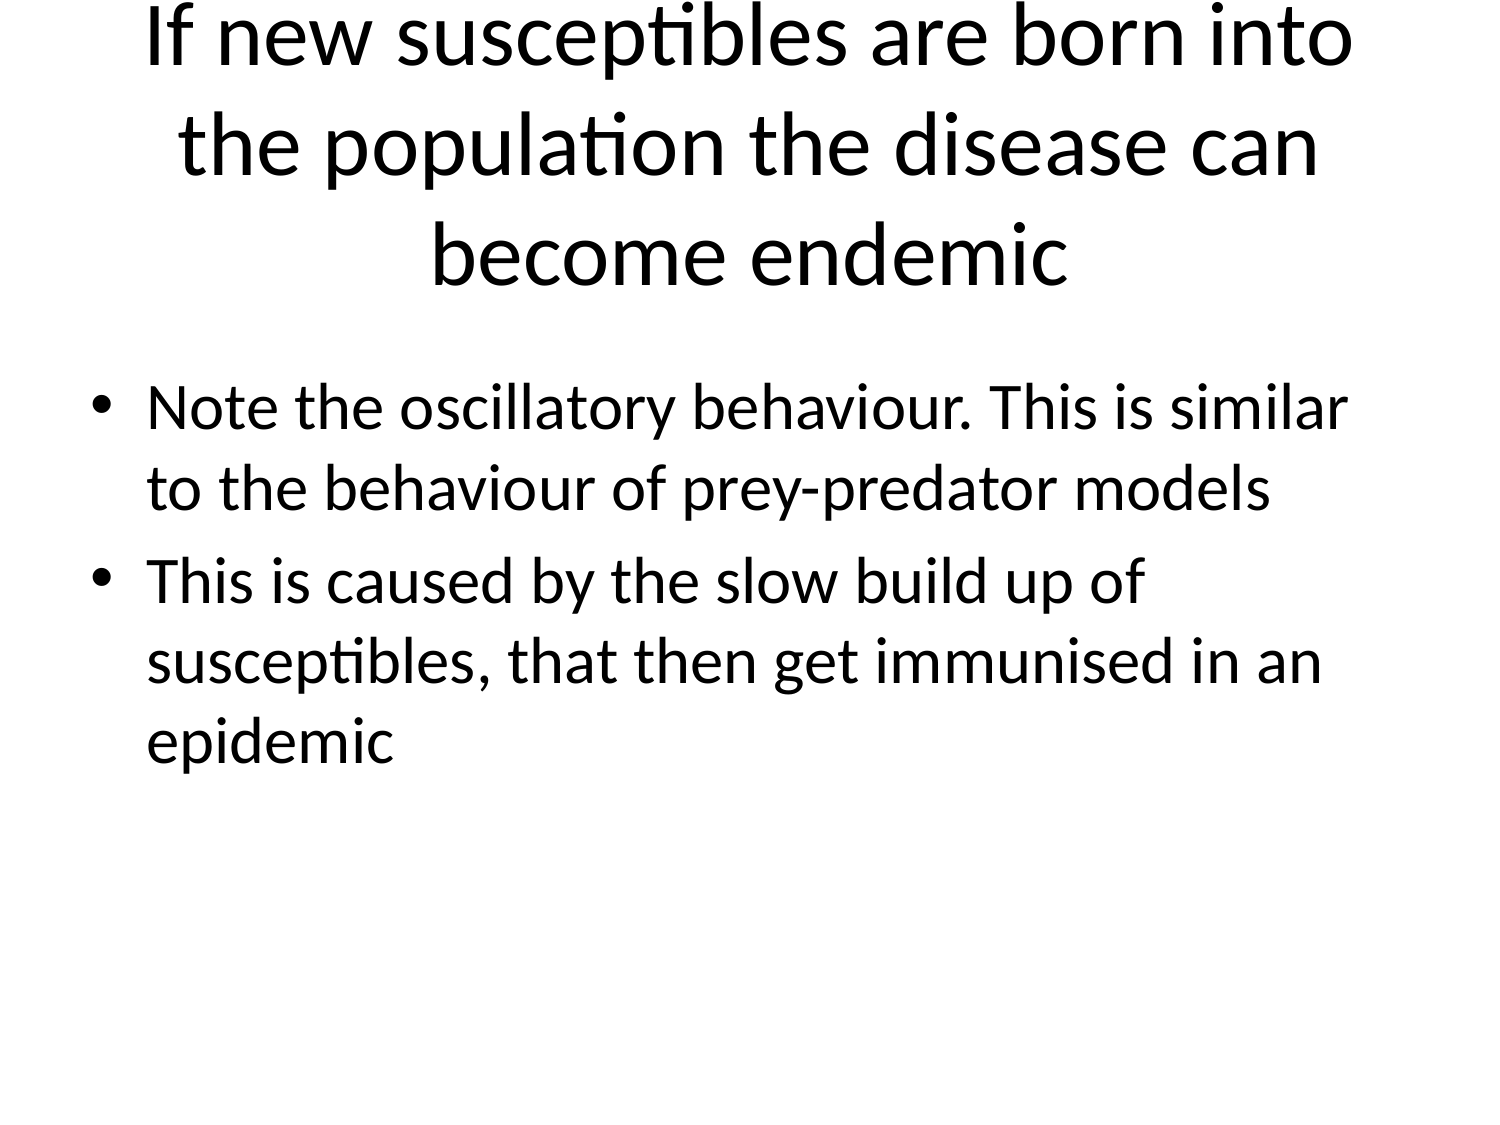

# If new susceptibles are born into the population the disease can become endemic

Note the oscillatory behaviour. This is similar to the behaviour of prey-predator models
This is caused by the slow build up of susceptibles, that then get immunised in an epidemic